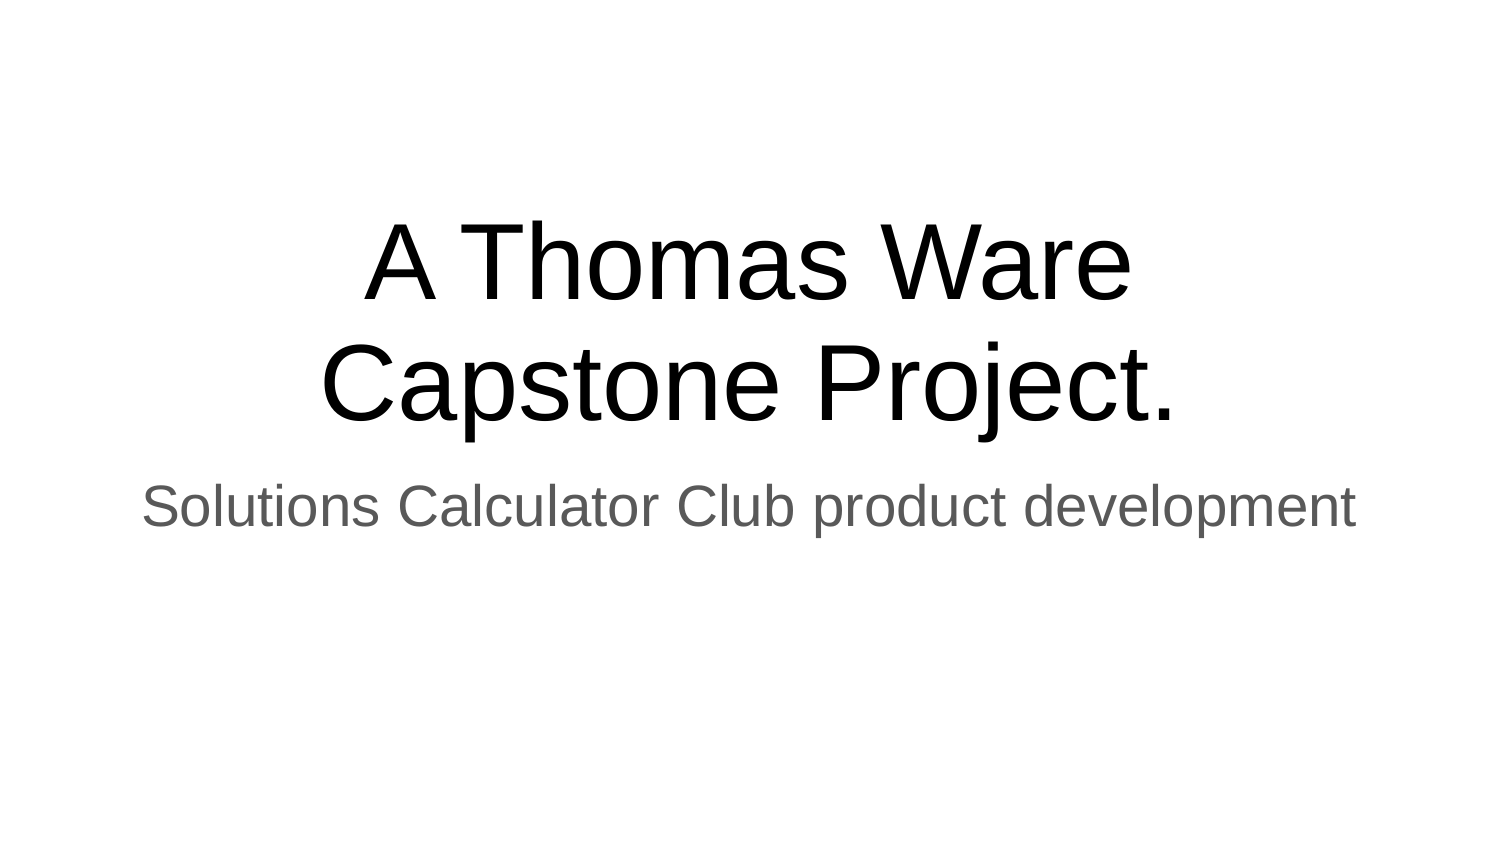

# A Thomas Ware
Capstone Project.
Solutions Calculator Club product development